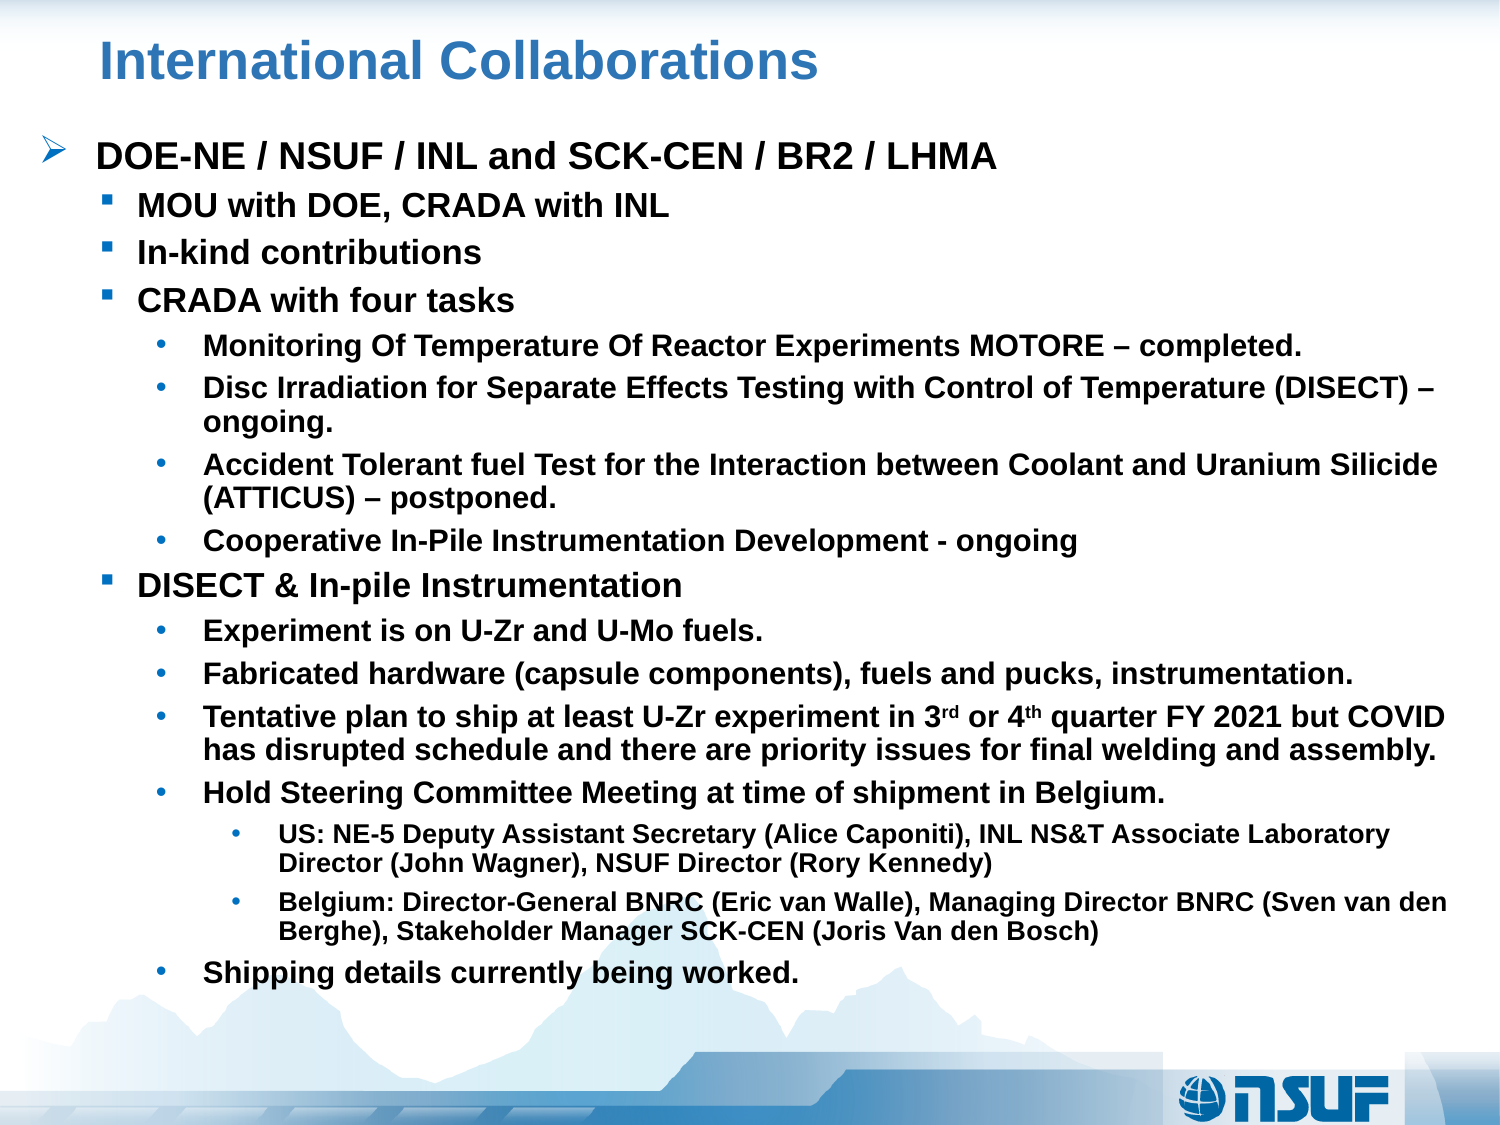

# International Collaborations
DOE-NE / NSUF / INL and SCK-CEN / BR2 / LHMA
MOU with DOE, CRADA with INL
In-kind contributions
CRADA with four tasks
Monitoring Of Temperature Of Reactor Experiments MOTORE – completed.
Disc Irradiation for Separate Effects Testing with Control of Temperature (DISECT) – ongoing.
Accident Tolerant fuel Test for the Interaction between Coolant and Uranium Silicide (ATTICUS) – postponed.
Cooperative In-Pile Instrumentation Development - ongoing
DISECT & In-pile Instrumentation
Experiment is on U-Zr and U-Mo fuels.
Fabricated hardware (capsule components), fuels and pucks, instrumentation.
Tentative plan to ship at least U-Zr experiment in 3rd or 4th quarter FY 2021 but COVID has disrupted schedule and there are priority issues for final welding and assembly.
Hold Steering Committee Meeting at time of shipment in Belgium.
US: NE-5 Deputy Assistant Secretary (Alice Caponiti), INL NS&T Associate Laboratory Director (John Wagner), NSUF Director (Rory Kennedy)
Belgium: Director-General BNRC (Eric van Walle), Managing Director BNRC (Sven van den Berghe), Stakeholder Manager SCK-CEN (Joris Van den Bosch)
Shipping details currently being worked.